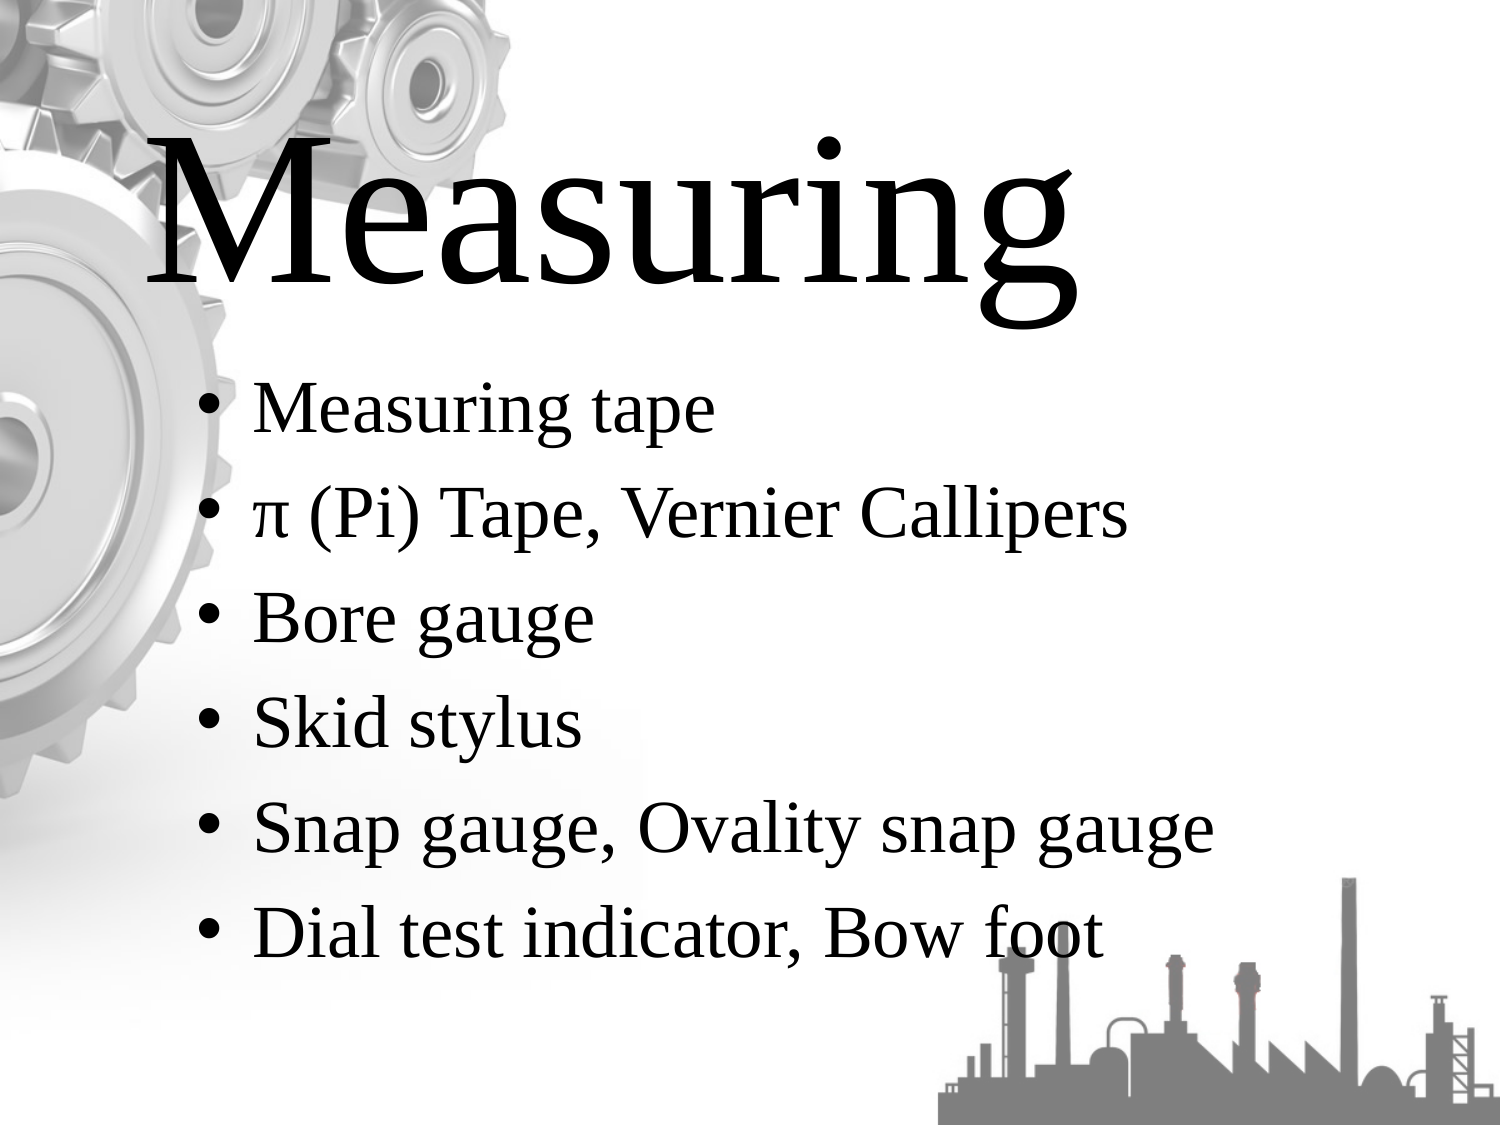

# Measuring
Measuring tape
π (Pi) Tape, Vernier Callipers
Bore gauge
Skid stylus
Snap gauge, Ovality snap gauge
Dial test indicator, Bow foot